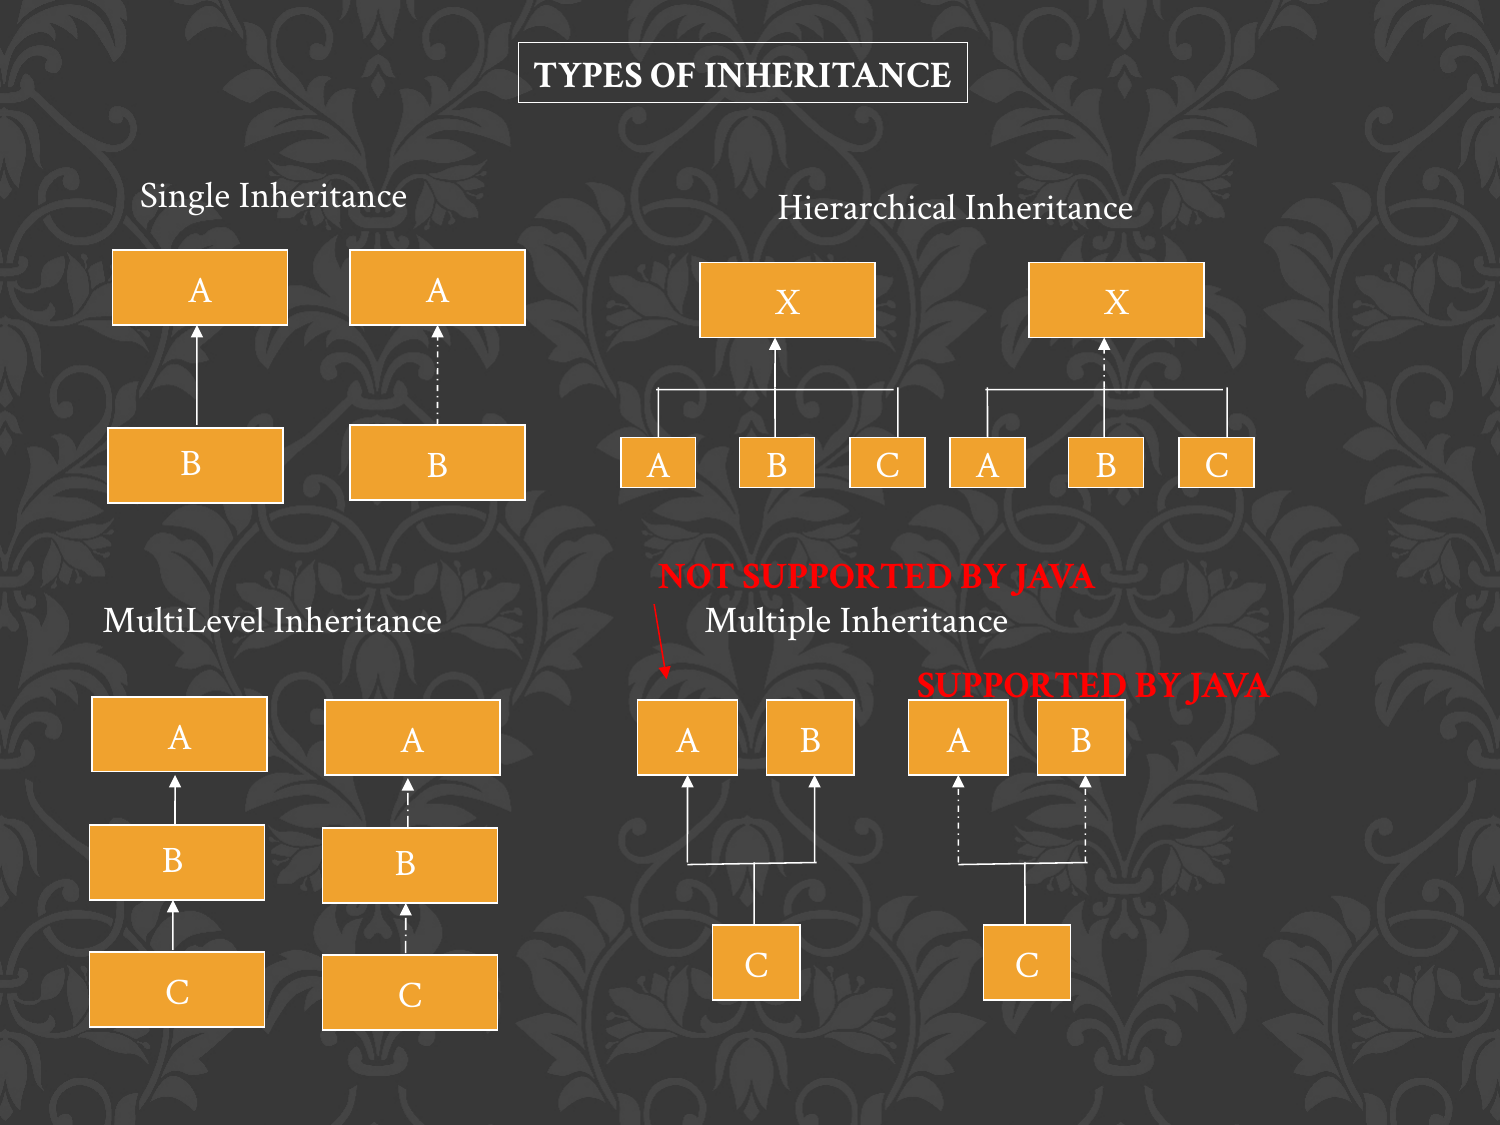

TYPES OF INHERITANCE
Single Inheritance
Hierarchical Inheritance
A
A
X
X

B

B
A
B
C
A
B
C

NOT SUPPORTED BY JAVA
MultiLevel Inheritance
Multiple Inheritance

SUPPORTED BY JAVA
A
A
A
B
A
B

B

B

C
C
C
C